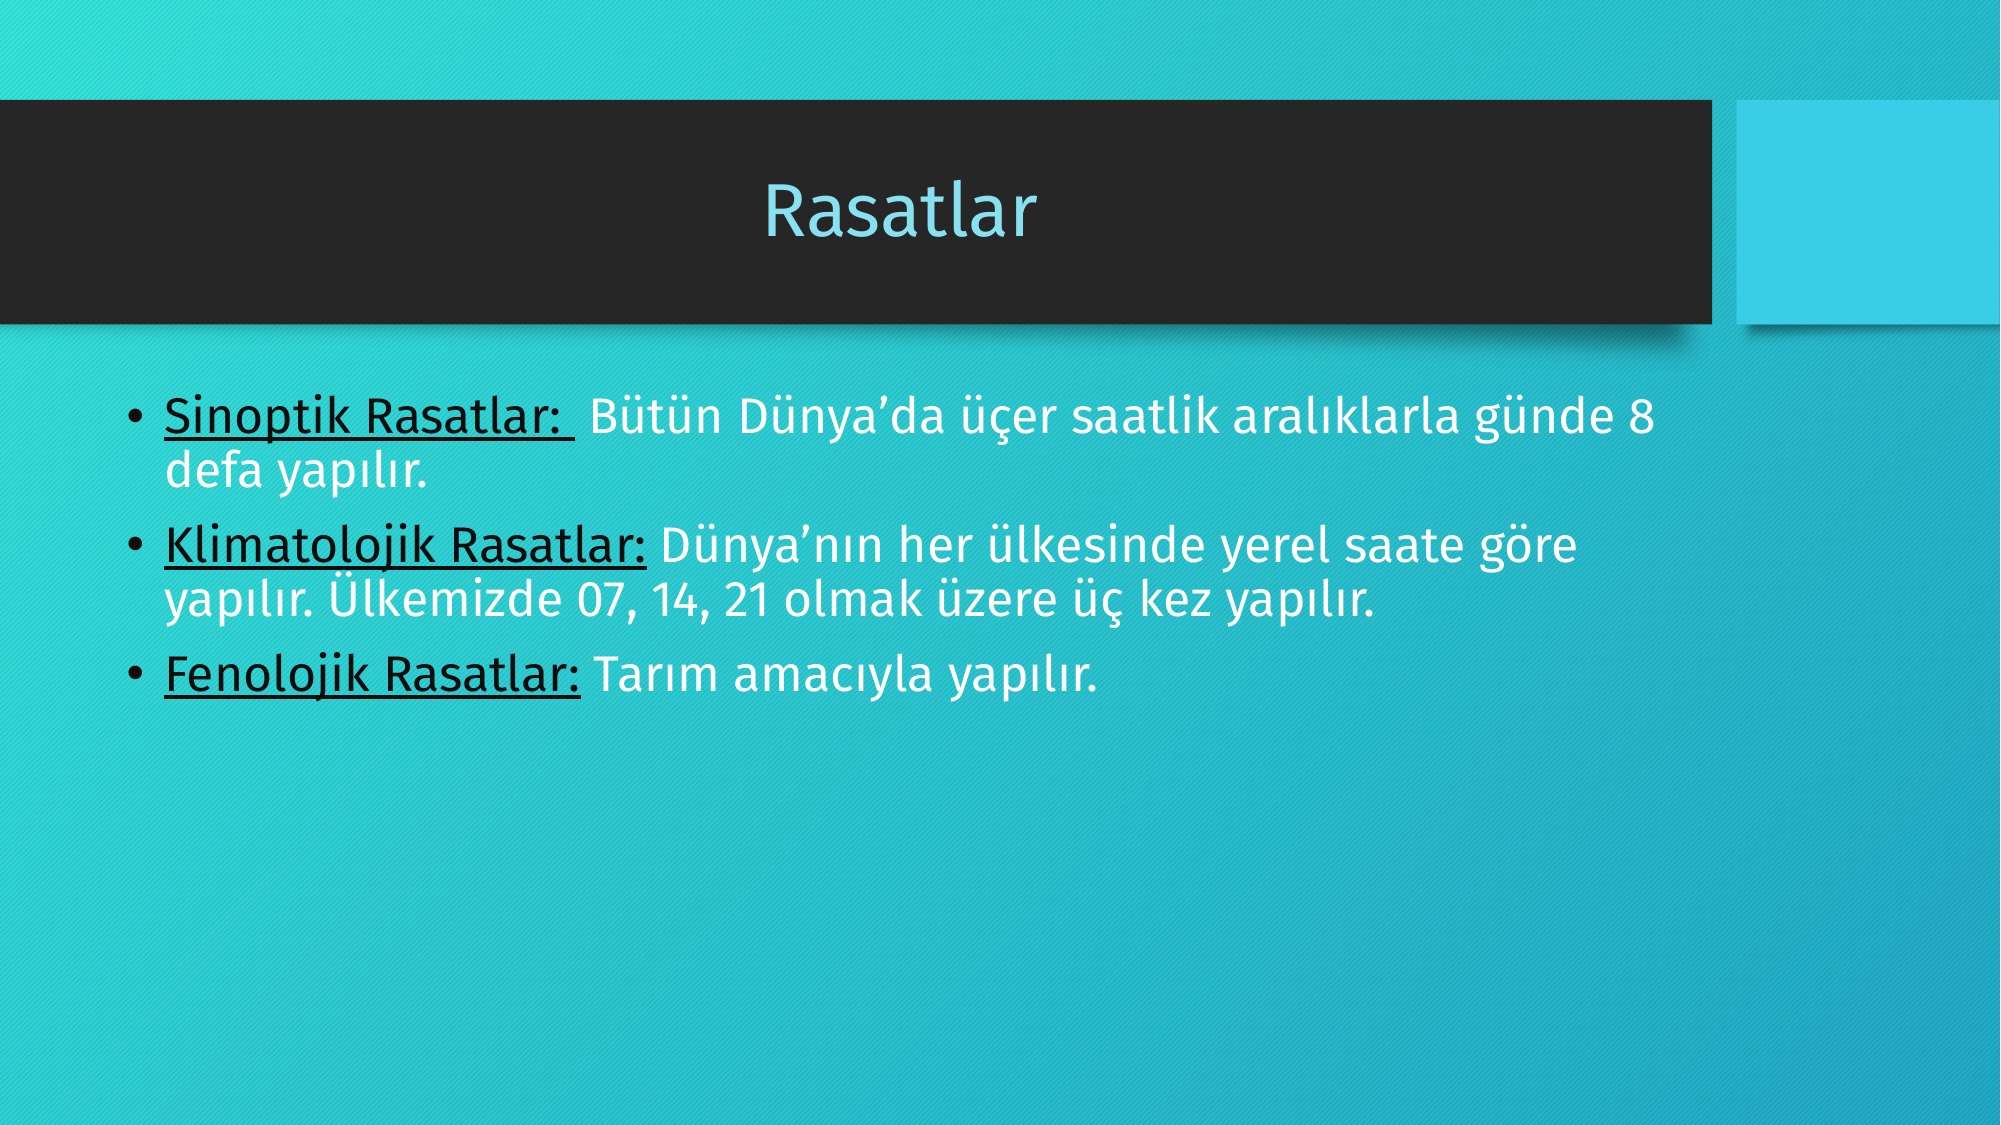

# Rasatlar
Sinoptik Rasatlar:  Bütün Dünya’da üçer saatlik aralıklarla günde 8 defa yapılır.
Klimatolojik Rasatlar: Dünya’nın her ülkesinde yerel saate göre yapılır. Ülkemizde 07, 14, 21 olmak üzere üç kez yapılır.
Fenolojik Rasatlar: Tarım amacıyla yapılır.